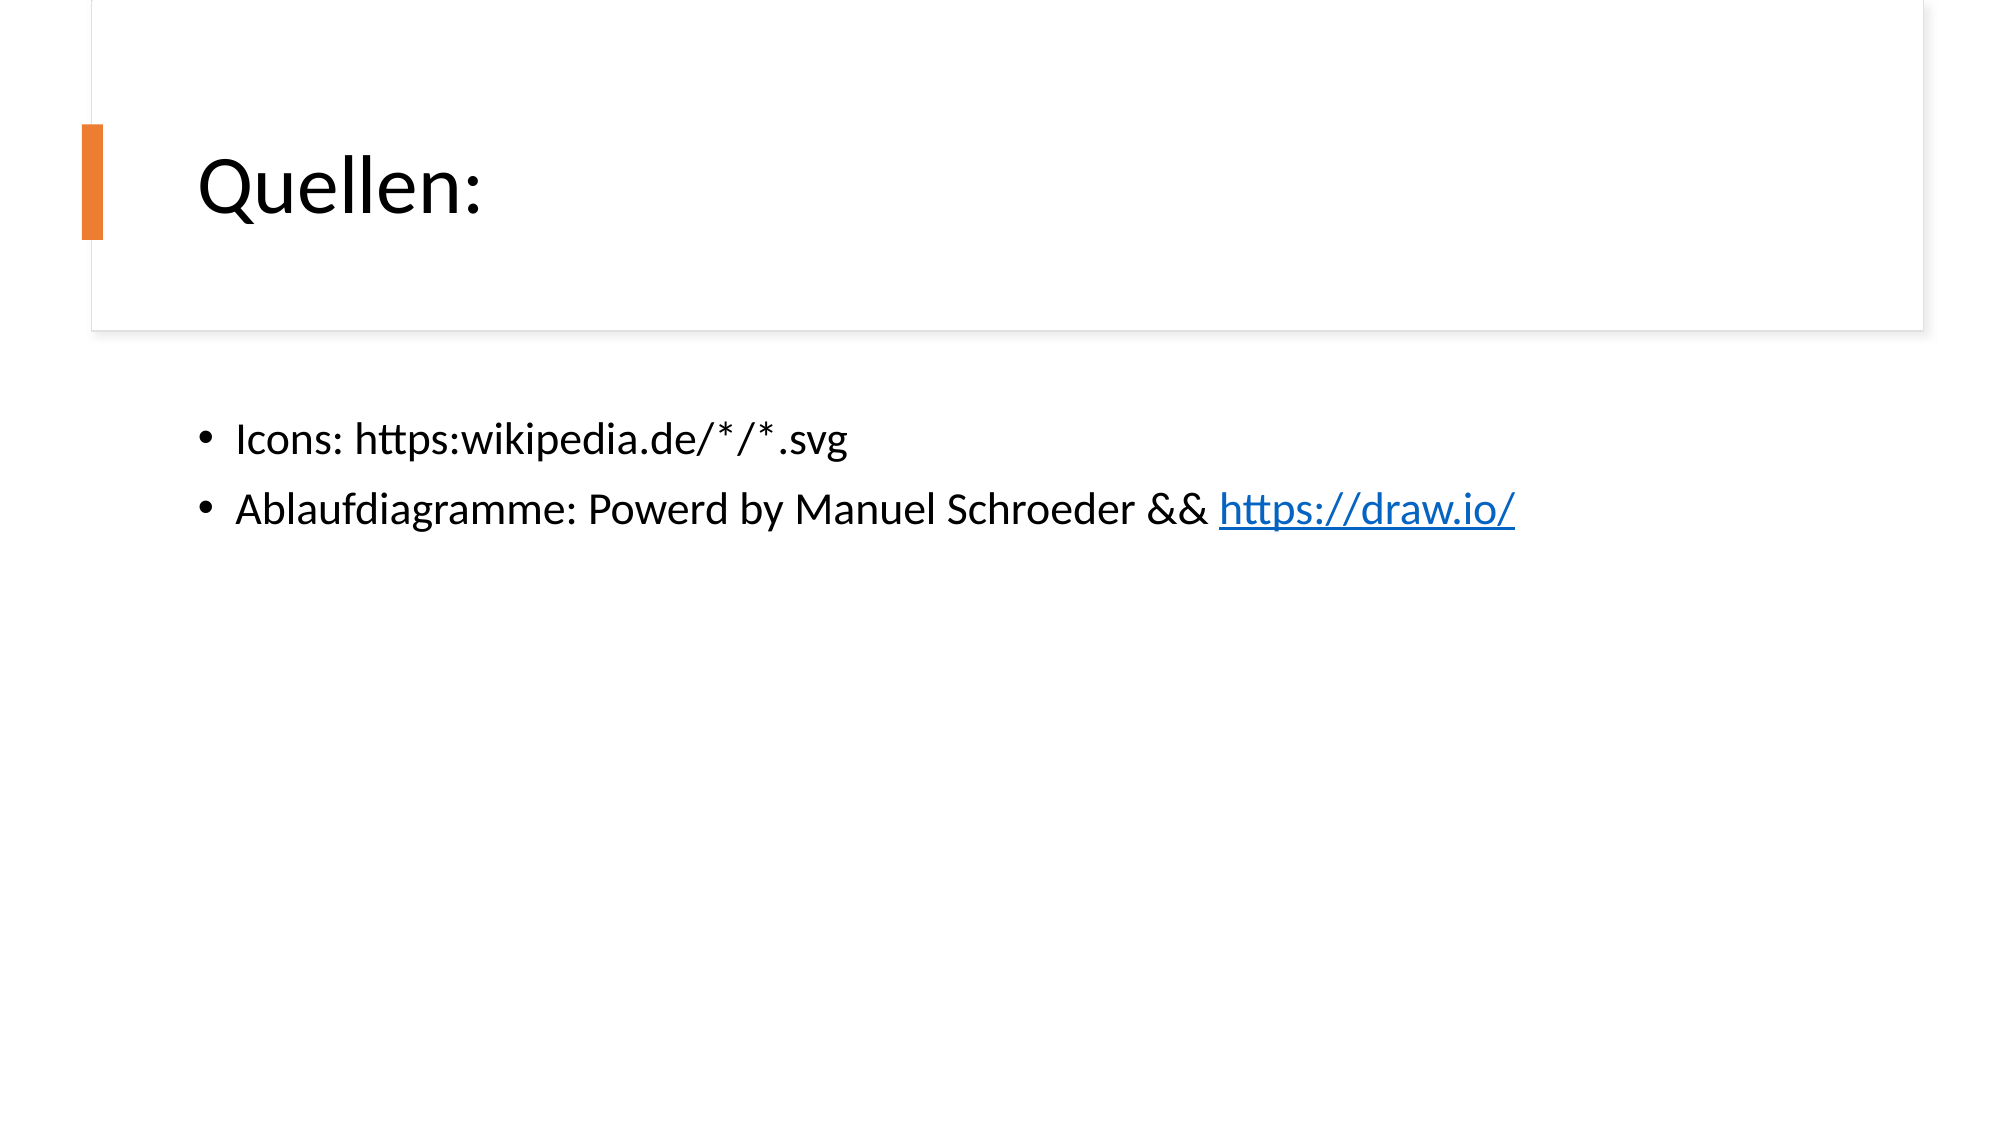

# Quellen:

Icons: https:wikipedia.de/*/*.svg
Ablaufdiagramme: Powerd by Manuel Schroeder && https://draw.io/